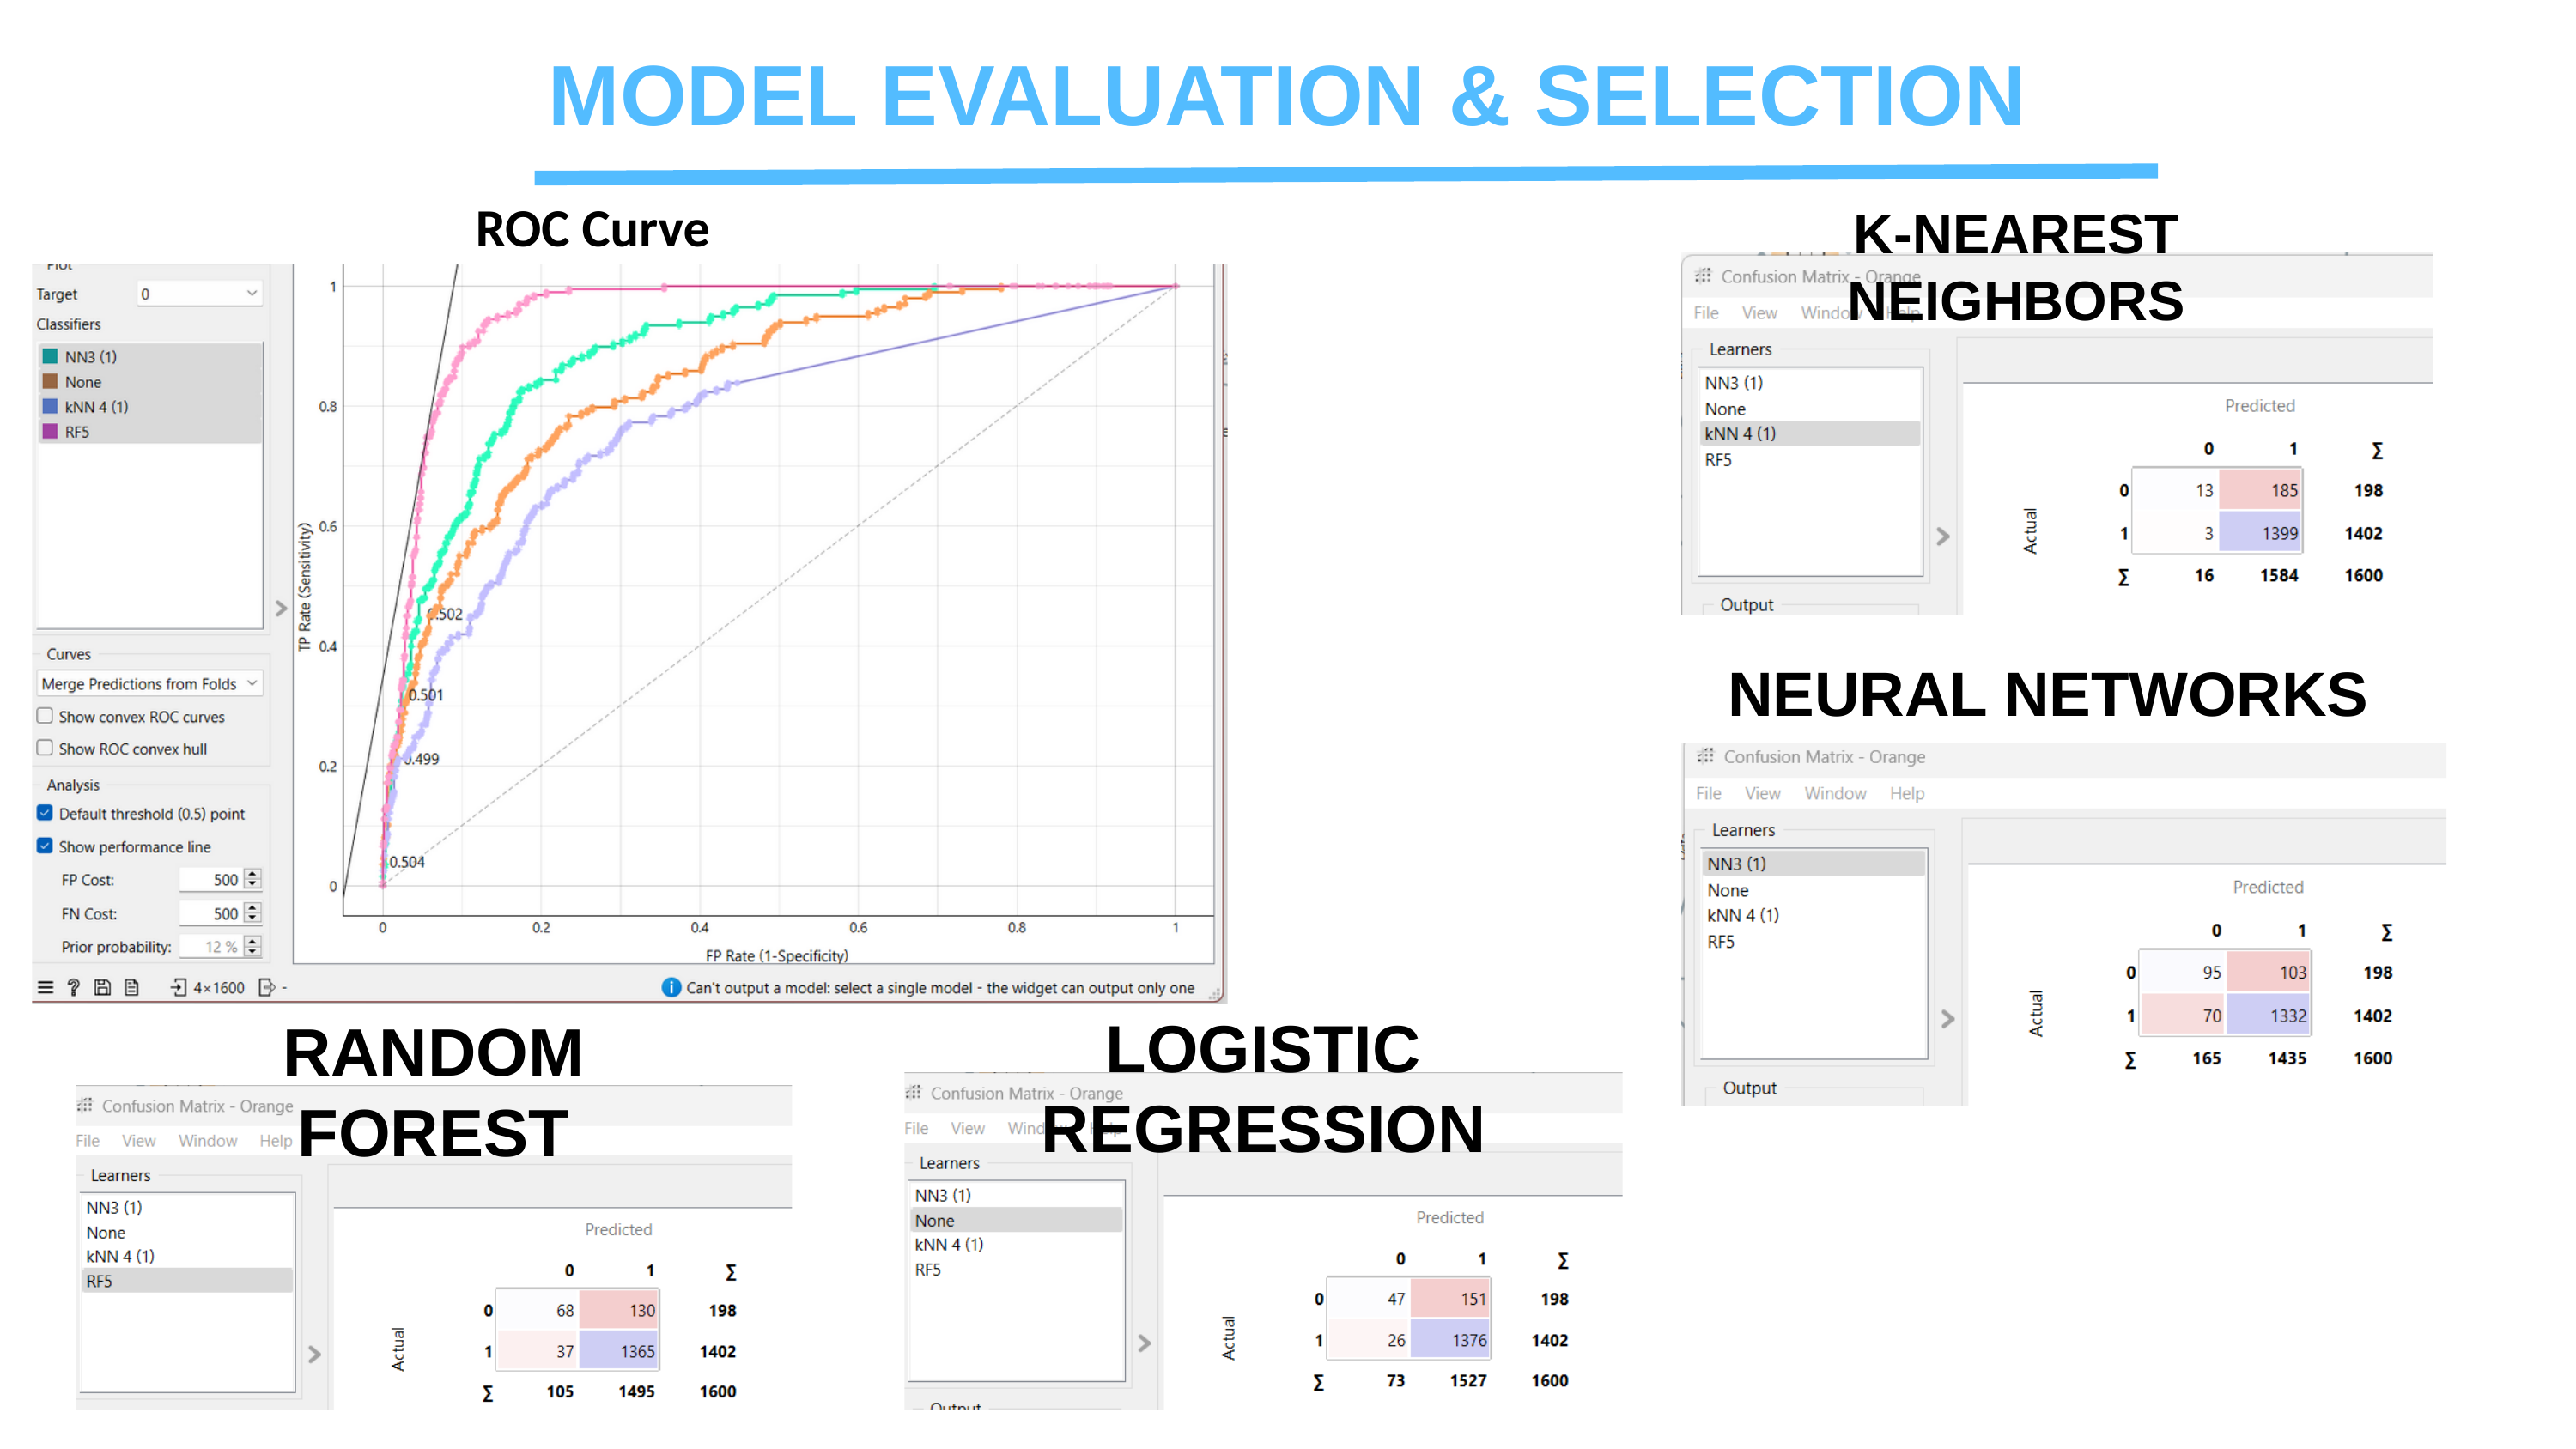

MODEL EVALUATION & SELECTION

ROC Curve
K-NEAREST NEIGHBORS

NEURAL NETWORKS

LOGISTIC REGRESSION
RANDOM FOREST

14